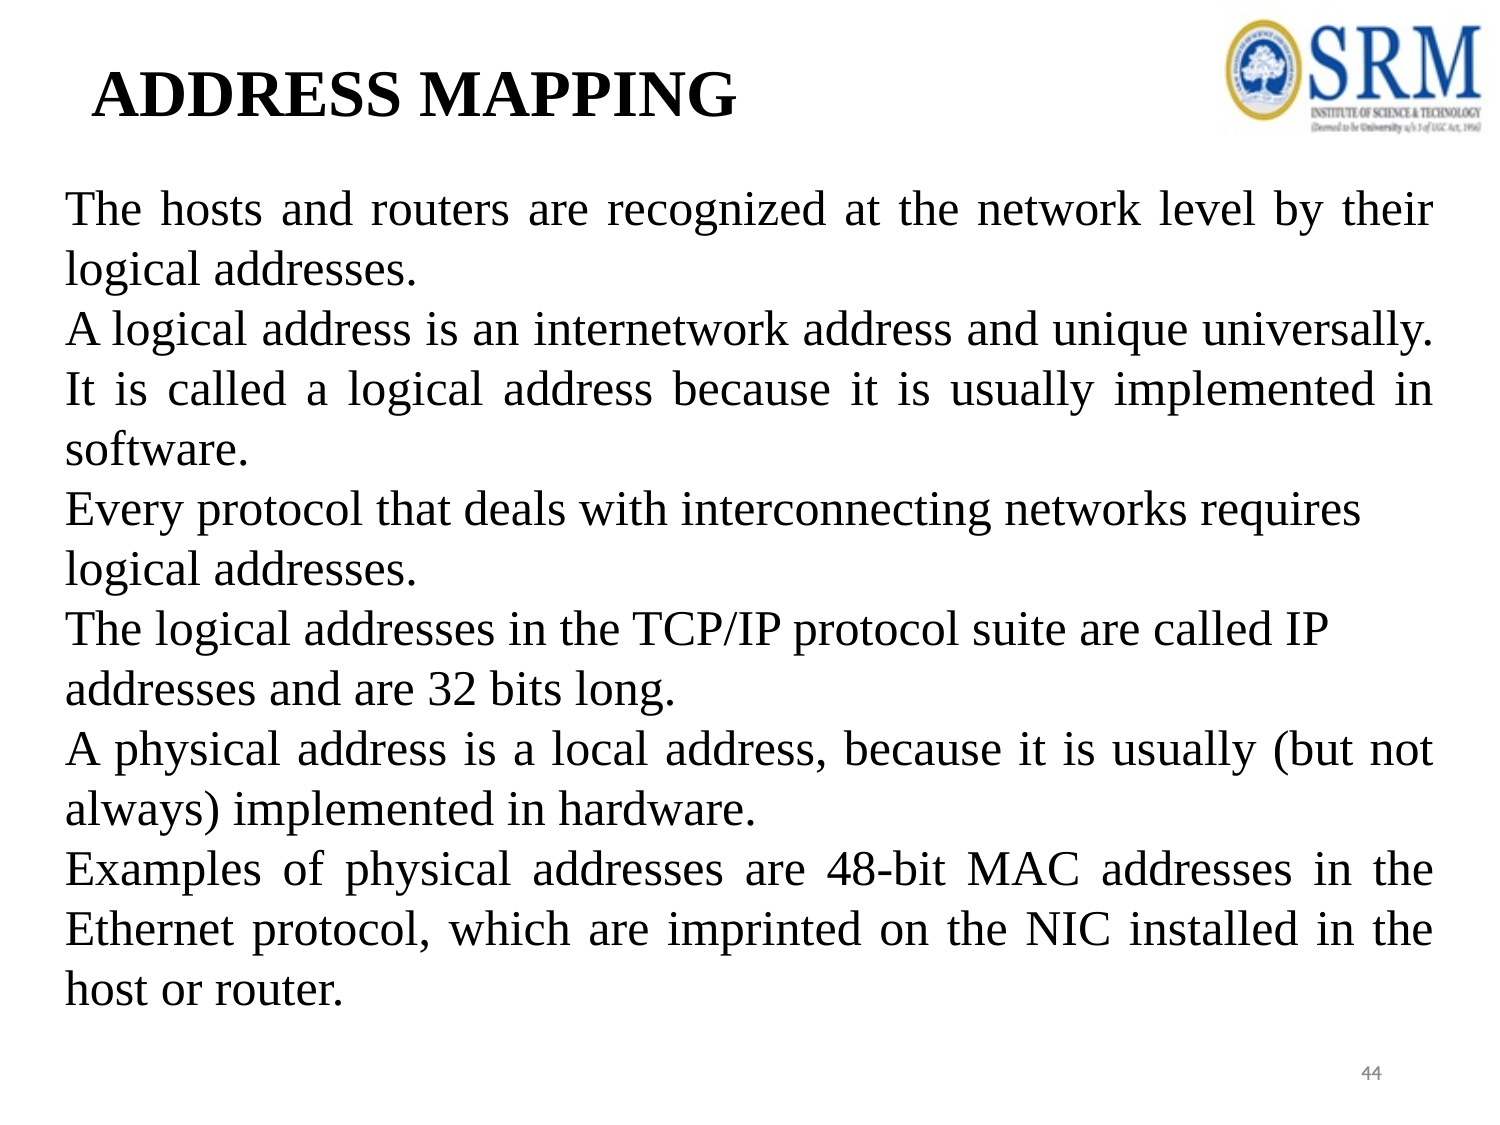

ADDRESS MAPPING
The hosts and routers are recognized at the network level by their logical addresses.
A logical address is an internetwork address and unique universally. It is called a logical address because it is usually implemented in software.
Every protocol that deals with interconnecting networks requires
logical addresses.
The logical addresses in the TCP/IP protocol suite are called IP
addresses and are 32 bits long.
A physical address is a local address, because it is usually (but not always) implemented in hardware.
Examples of physical addresses are 48-bit MAC addresses in the Ethernet protocol, which are imprinted on the NIC installed in the host or router.

44